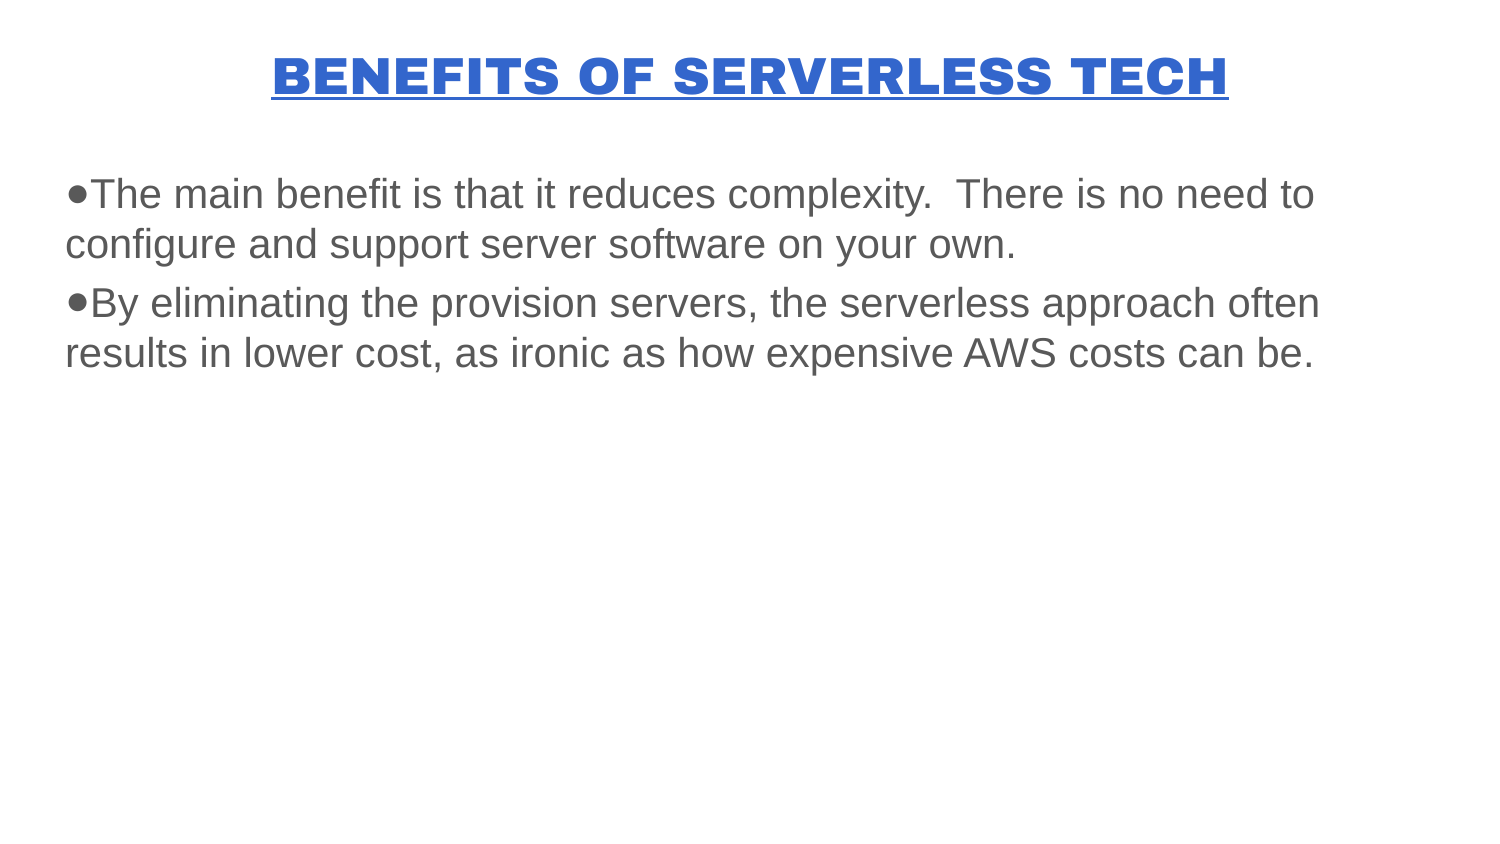

# BENEFITS OF SERVERLESS TECH
The main benefit is that it reduces complexity.  There is no need to configure and support server software on your own.
By eliminating the provision servers, the serverless approach often results in lower cost, as ironic as how expensive AWS costs can be.